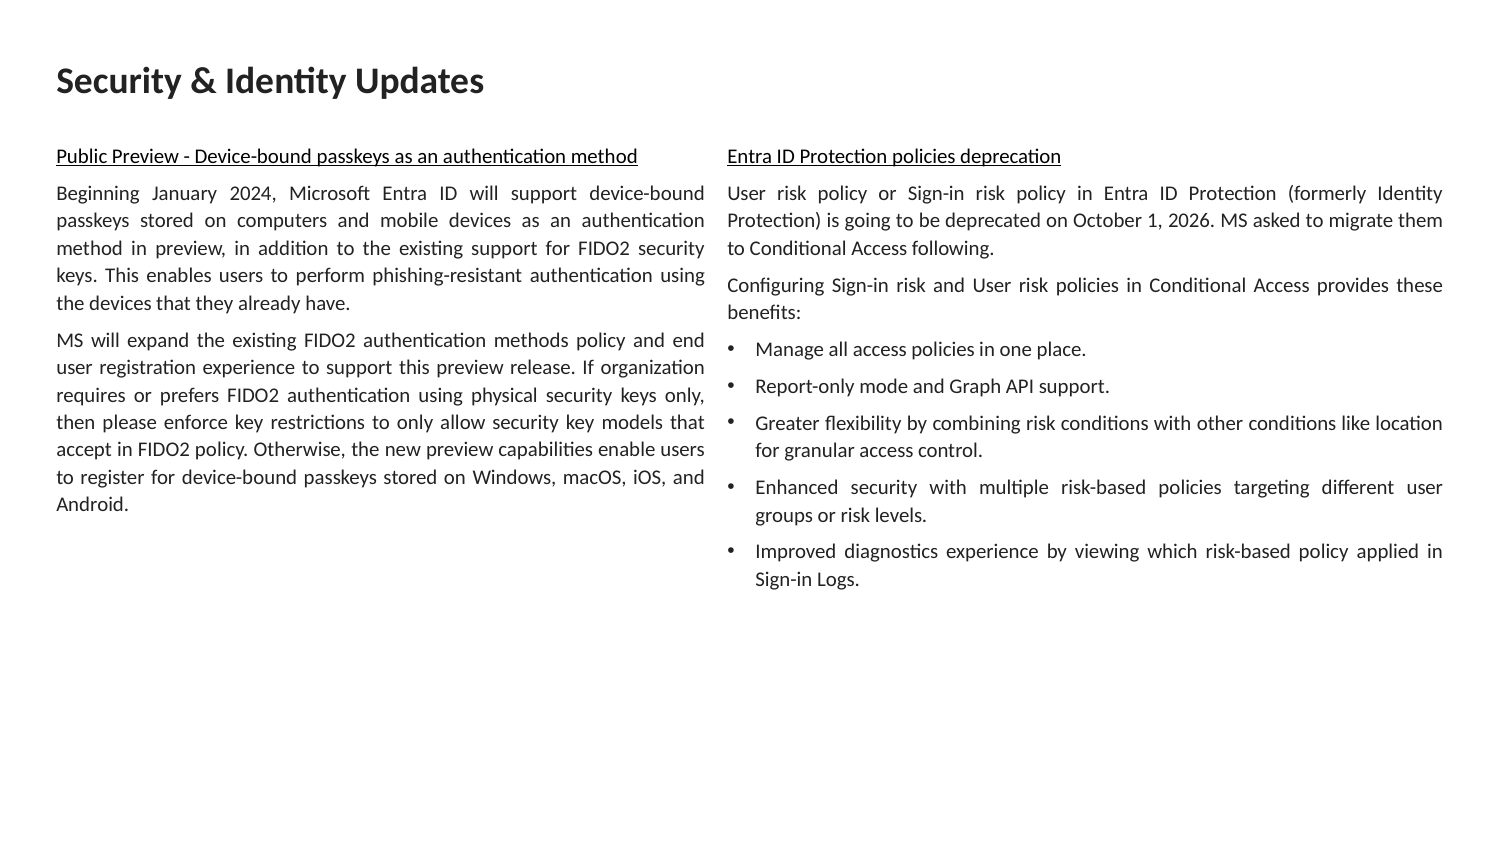

# Security & Identity Updates
Public Preview - Device-bound passkeys as an authentication method
Beginning January 2024, Microsoft Entra ID will support device-bound passkeys stored on computers and mobile devices as an authentication method in preview, in addition to the existing support for FIDO2 security keys. This enables users to perform phishing-resistant authentication using the devices that they already have.
MS will expand the existing FIDO2 authentication methods policy and end user registration experience to support this preview release. If organization requires or prefers FIDO2 authentication using physical security keys only, then please enforce key restrictions to only allow security key models that accept in FIDO2 policy. Otherwise, the new preview capabilities enable users to register for device-bound passkeys stored on Windows, macOS, iOS, and Android.
Entra ID Protection policies deprecation
User risk policy or Sign-in risk policy in Entra ID Protection (formerly Identity Protection) is going to be deprecated on October 1, 2026. MS asked to migrate them to Conditional Access following.
Configuring Sign-in risk and User risk policies in Conditional Access provides these benefits:
Manage all access policies in one place.
Report-only mode and Graph API support.
Greater flexibility by combining risk conditions with other conditions like location for granular access control.
Enhanced security with multiple risk-based policies targeting different user groups or risk levels.
Improved diagnostics experience by viewing which risk-based policy applied in Sign-in Logs.